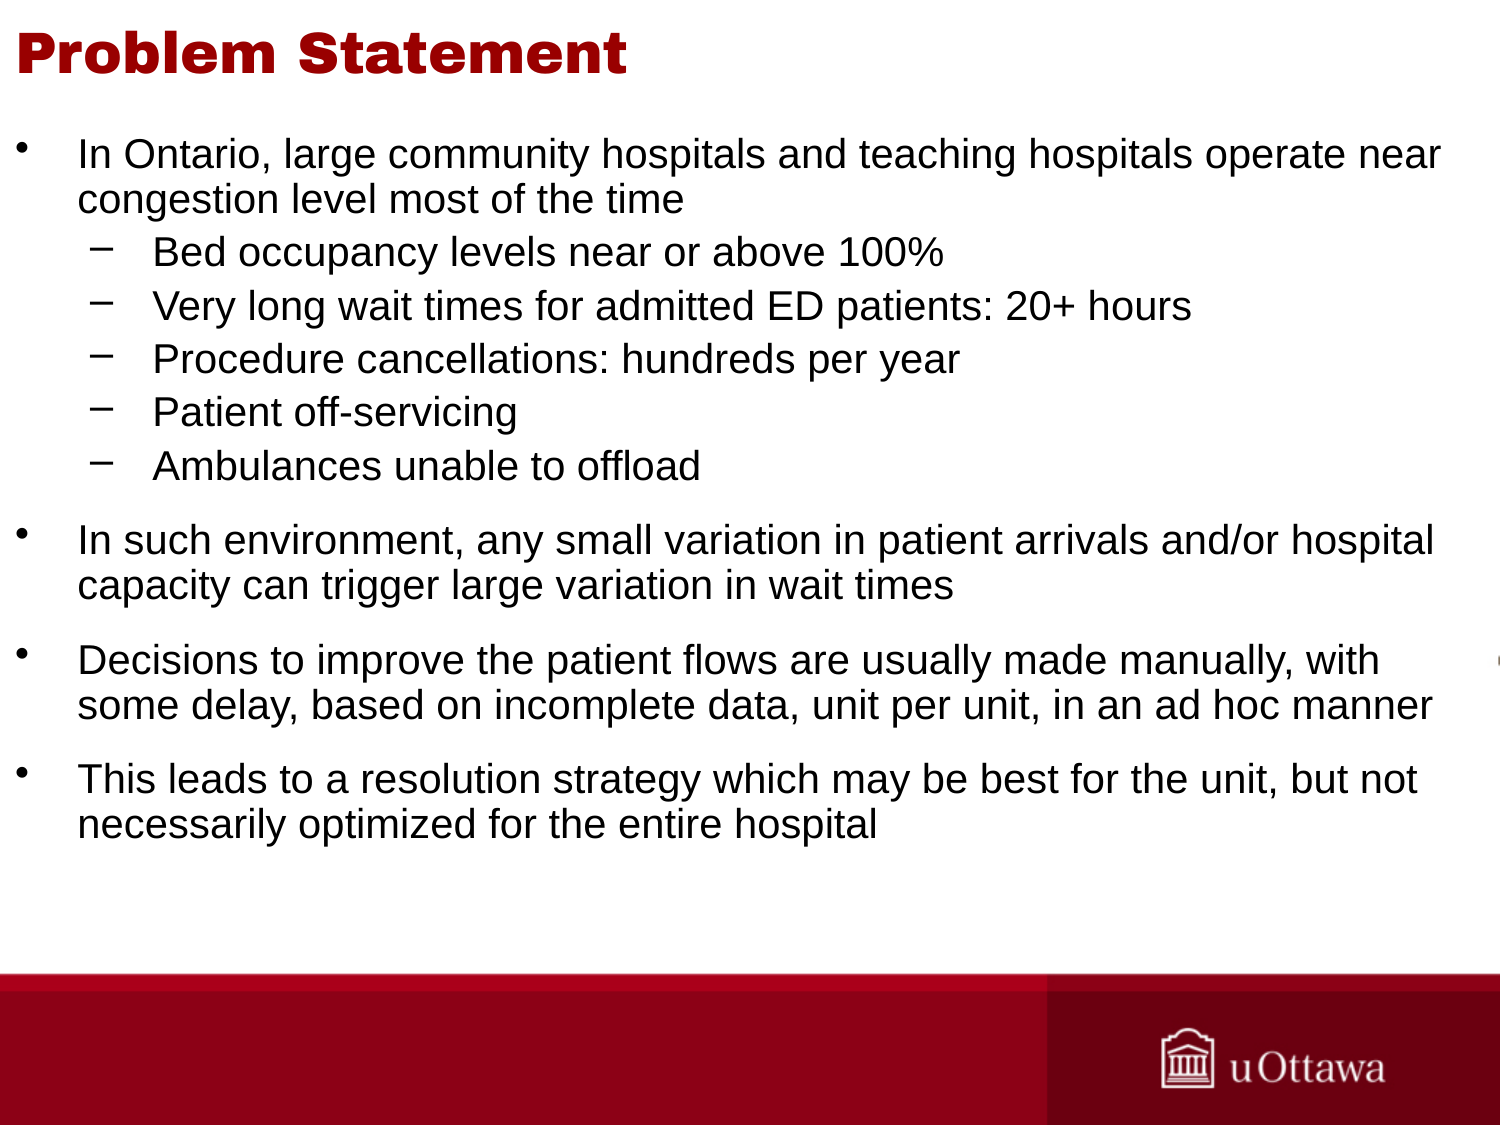

# Problem Statement
In Ontario, large community hospitals and teaching hospitals operate near congestion level most of the time
Bed occupancy levels near or above 100%
Very long wait times for admitted ED patients: 20+ hours
Procedure cancellations: hundreds per year
Patient off-servicing
Ambulances unable to offload

In such environment, any small variation in patient arrivals and/or hospital capacity can trigger large variation in wait times

Decisions to improve the patient flows are usually made manually, with some delay, based on incomplete data, unit per unit, in an ad hoc manner

This leads to a resolution strategy which may be best for the unit, but not necessarily optimized for the entire hospital